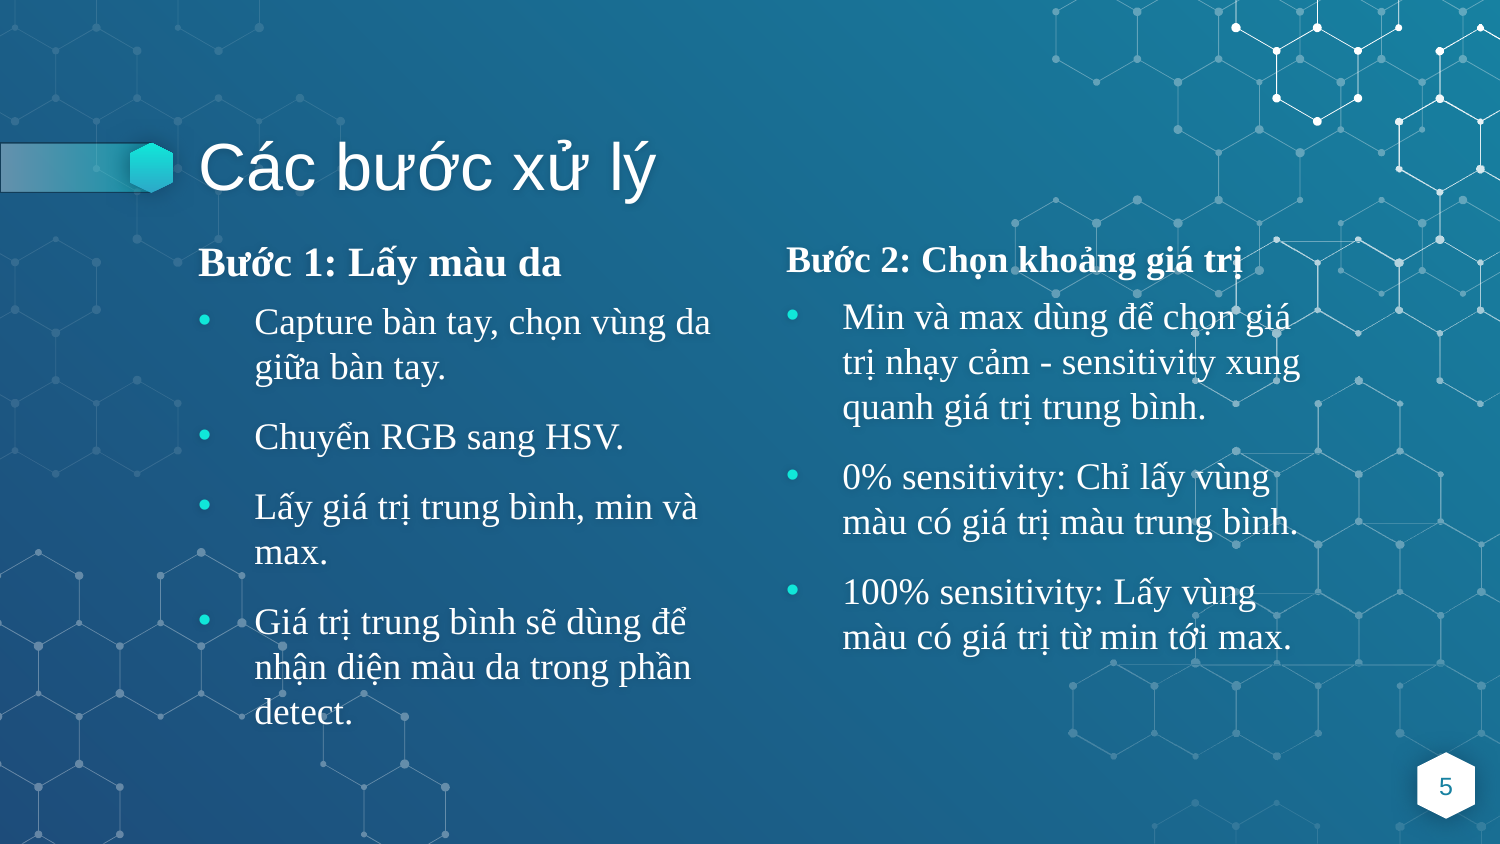

# Các bước xử lý
Bước 1: Lấy màu da
Capture bàn tay, chọn vùng da giữa bàn tay.
Chuyển RGB sang HSV.
Lấy giá trị trung bình, min và max.
Giá trị trung bình sẽ dùng để nhận diện màu da trong phần detect.

Bước 2: Chọn khoảng giá trị
Min và max dùng để chọn giá trị nhạy cảm - sensitivity xung quanh giá trị trung bình.
0% sensitivity: Chỉ lấy vùng màu có giá trị màu trung bình.
100% sensitivity: Lấy vùng màu có giá trị từ min tới max.
5